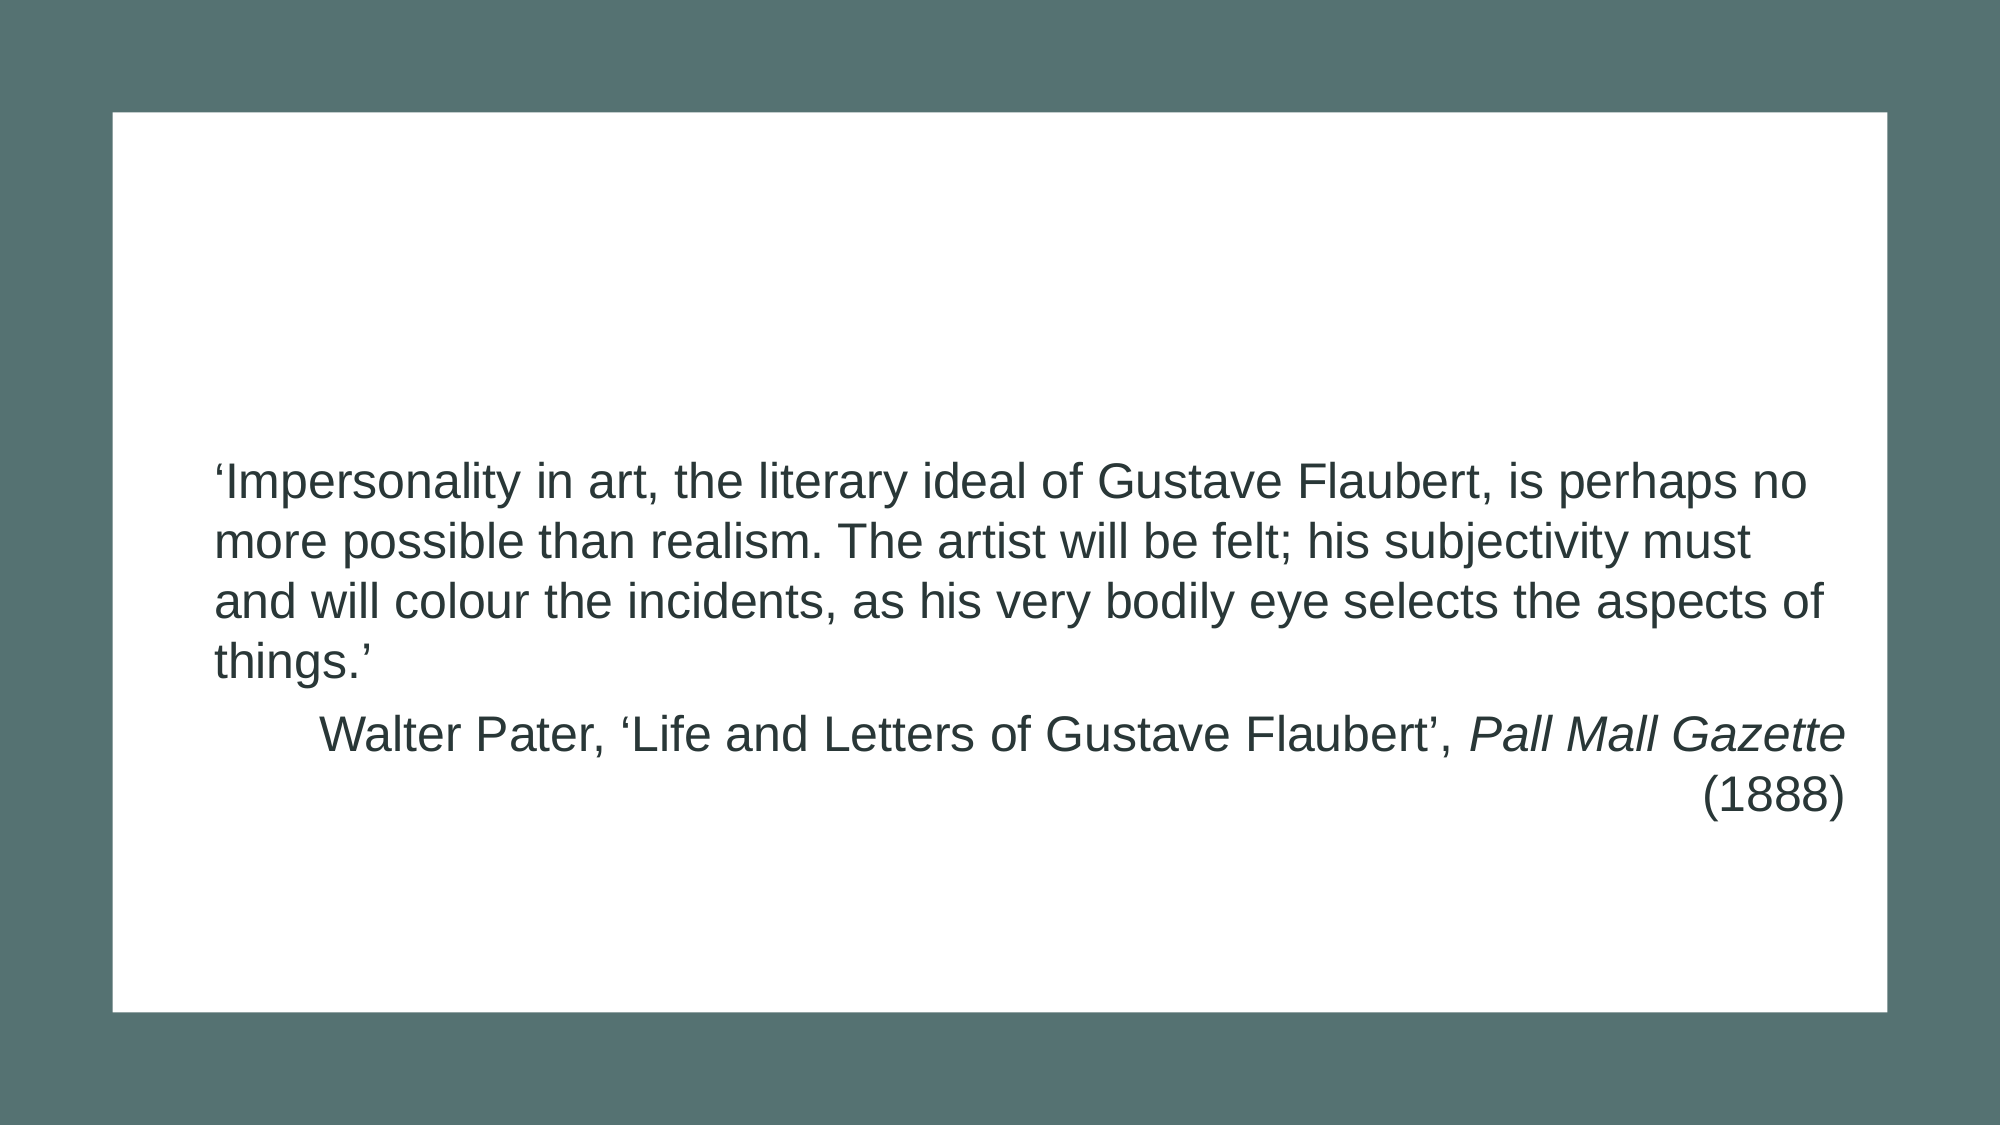

‘Impersonality in art, the literary ideal of Gustave Flaubert, is perhaps no more possible than realism. The artist will be felt; his subjectivity must and will colour the incidents, as his very bodily eye selects the aspects of things.’
Walter Pater, ‘Life and Letters of Gustave Flaubert’, Pall Mall Gazette (1888)